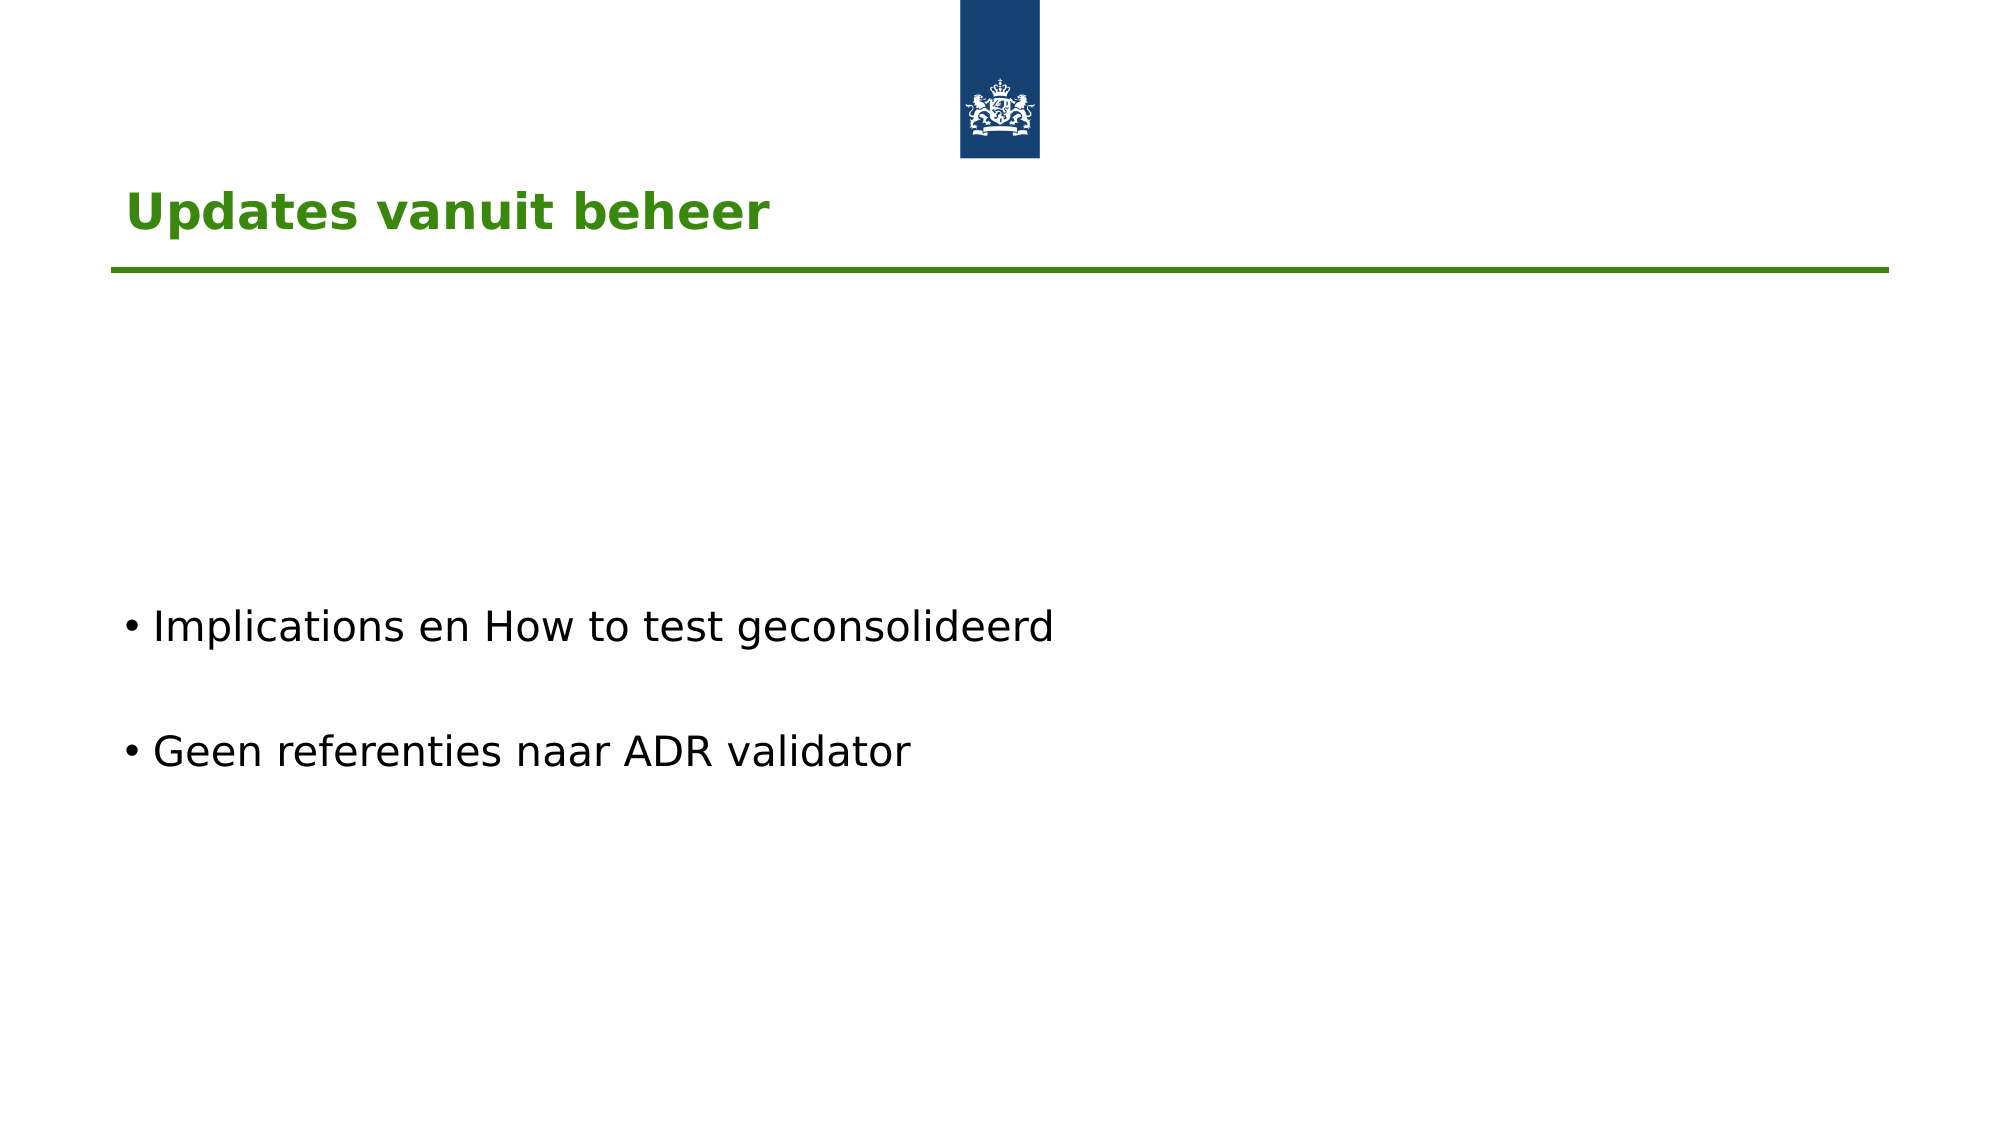

# Updates vanuit beheer
Implications en How to test geconsolideerd
Geen referenties naar ADR validator